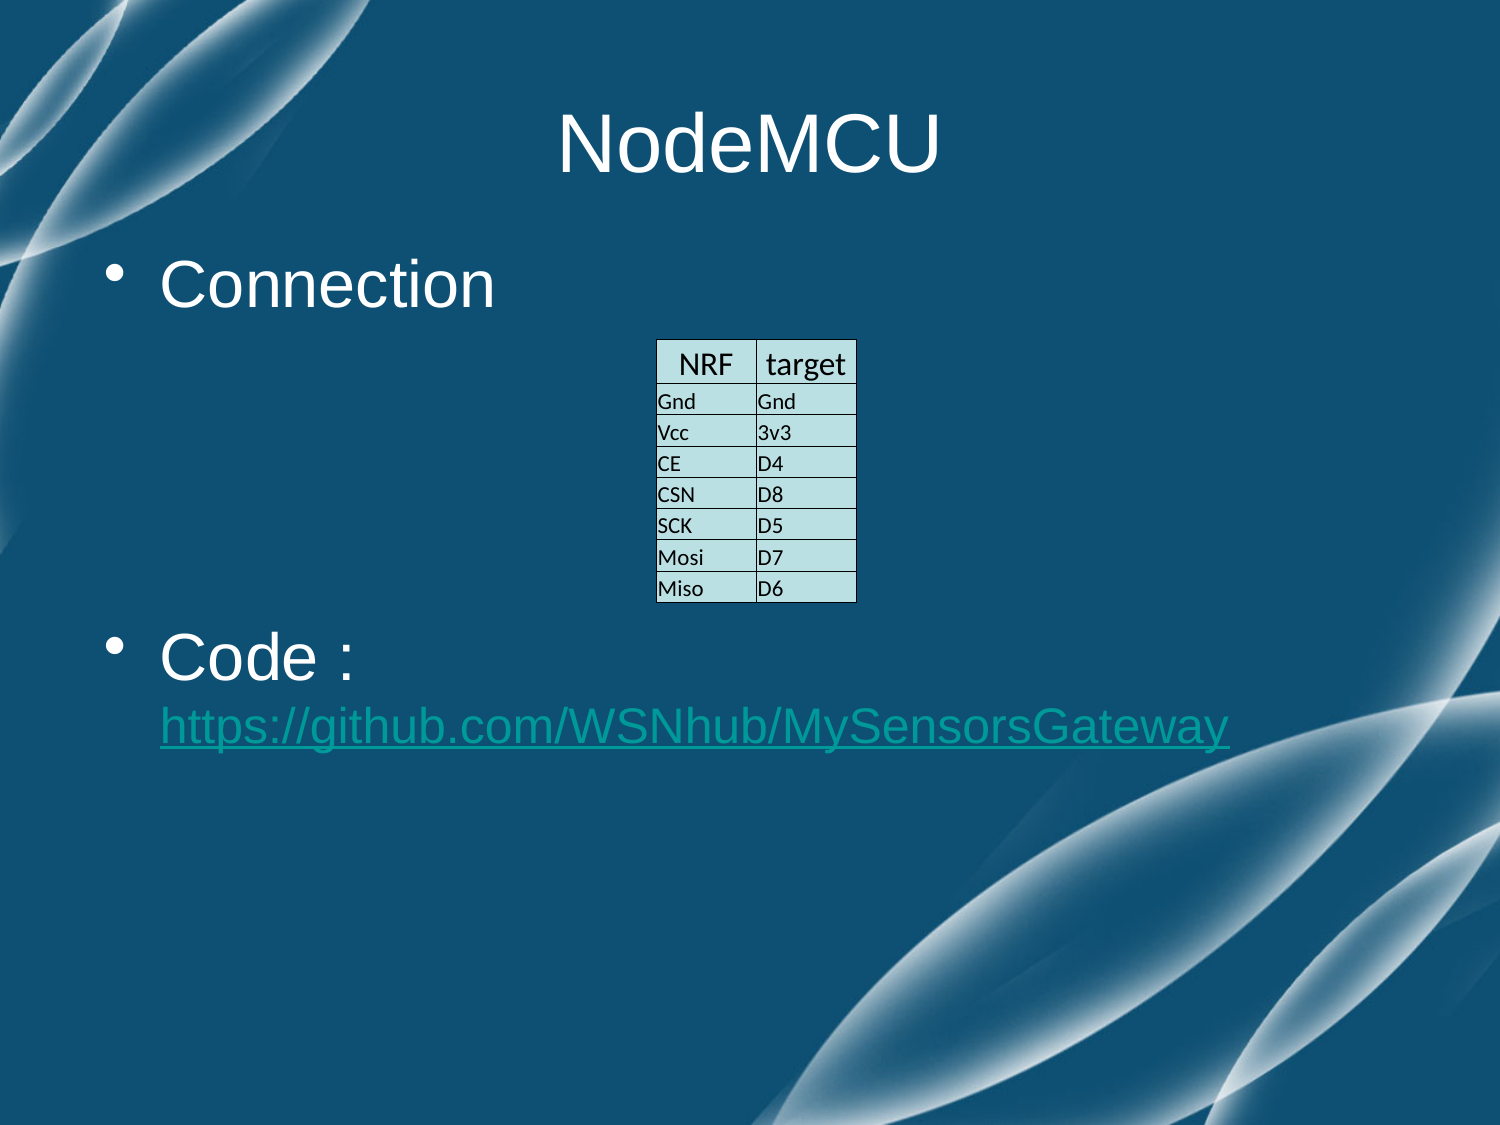

# NodeMCU
Connection

Code : https://github.com/WSNhub/MySensorsGateway

| NRF | target |
| --- | --- |
| Gnd | Gnd |
| Vcc | 3v3 |
| CE | D4 |
| CSN | D8 |
| SCK | D5 |
| Mosi | D7 |
| Miso | D6 |